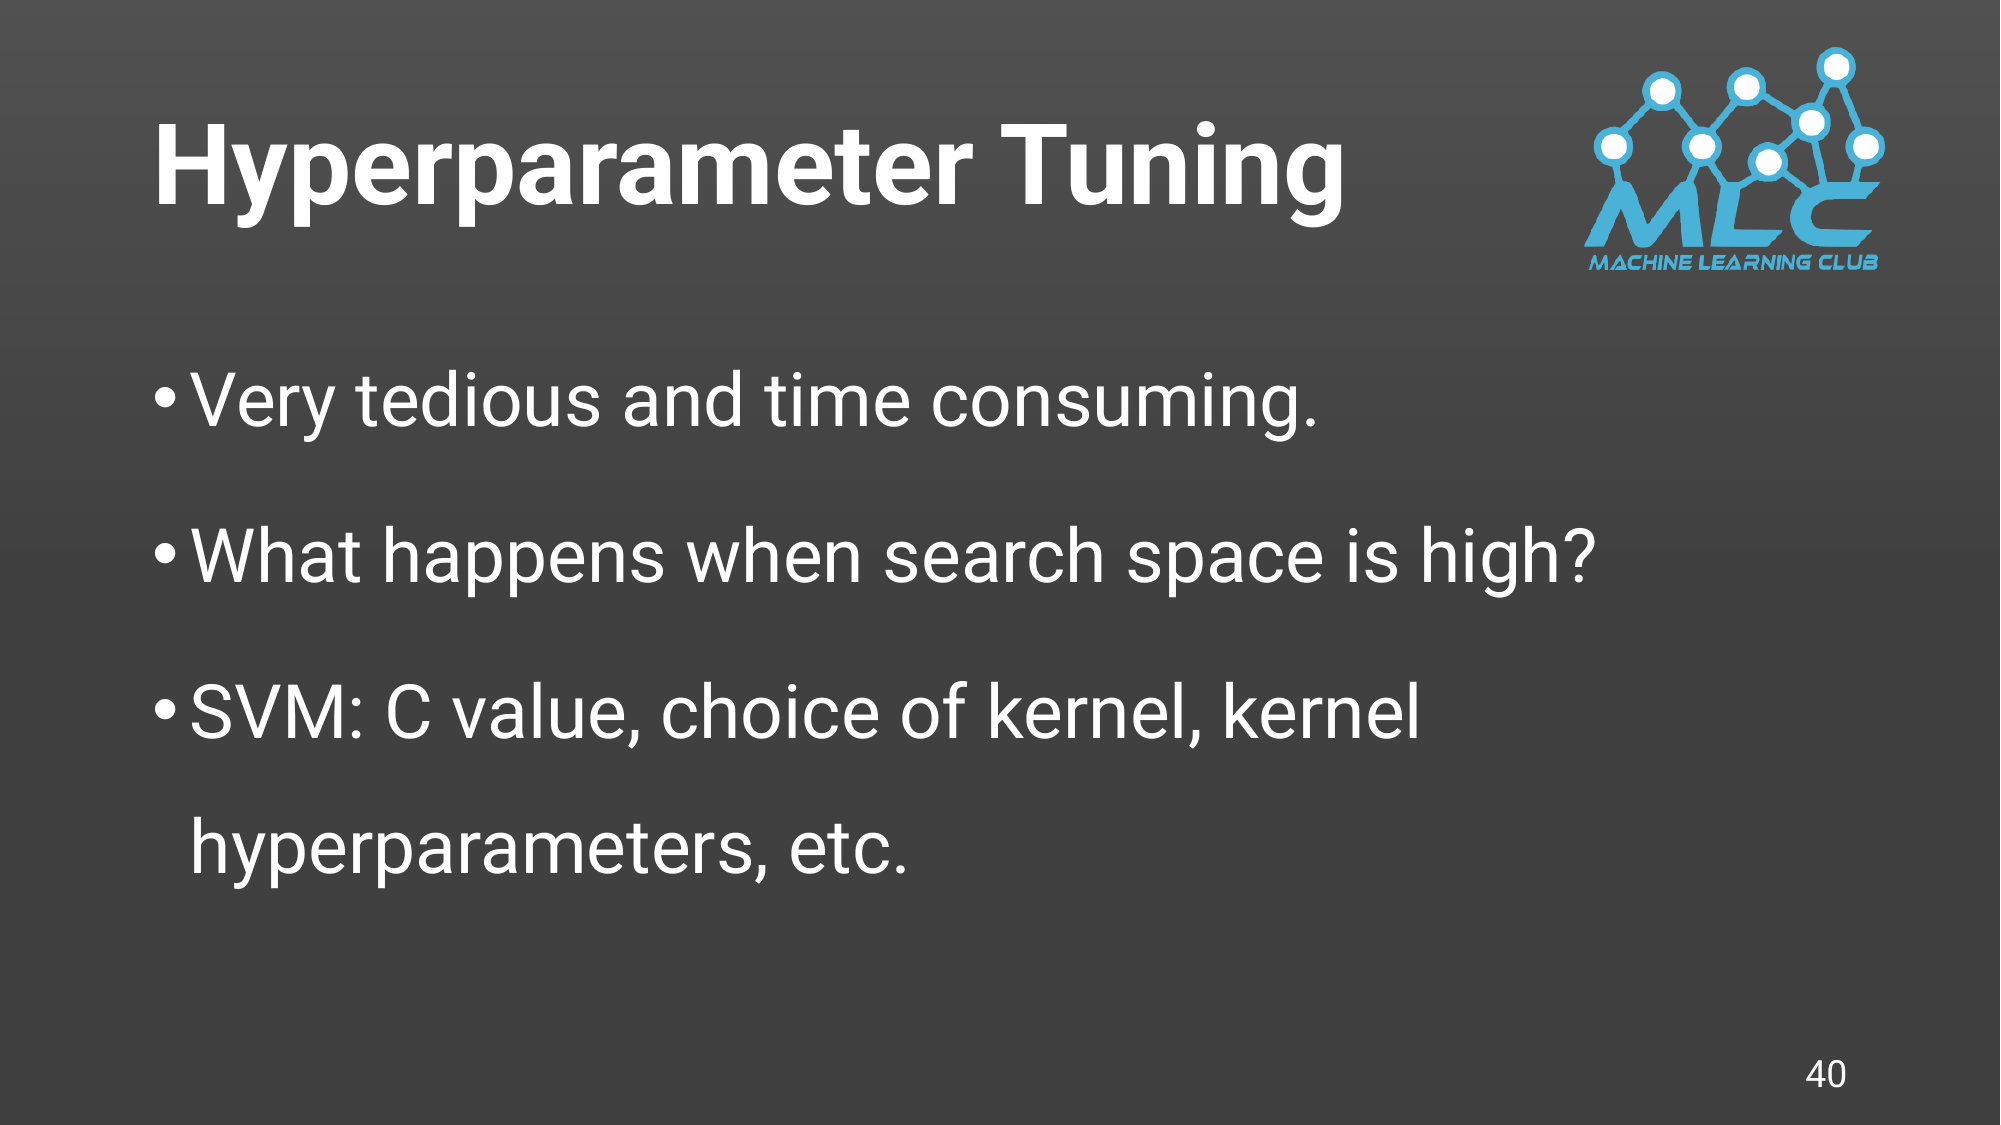

# Hyperparameter Tuning
Very tedious and time consuming.
What happens when search space is high?
SVM: C value, choice of kernel, kernel hyperparameters, etc.
40